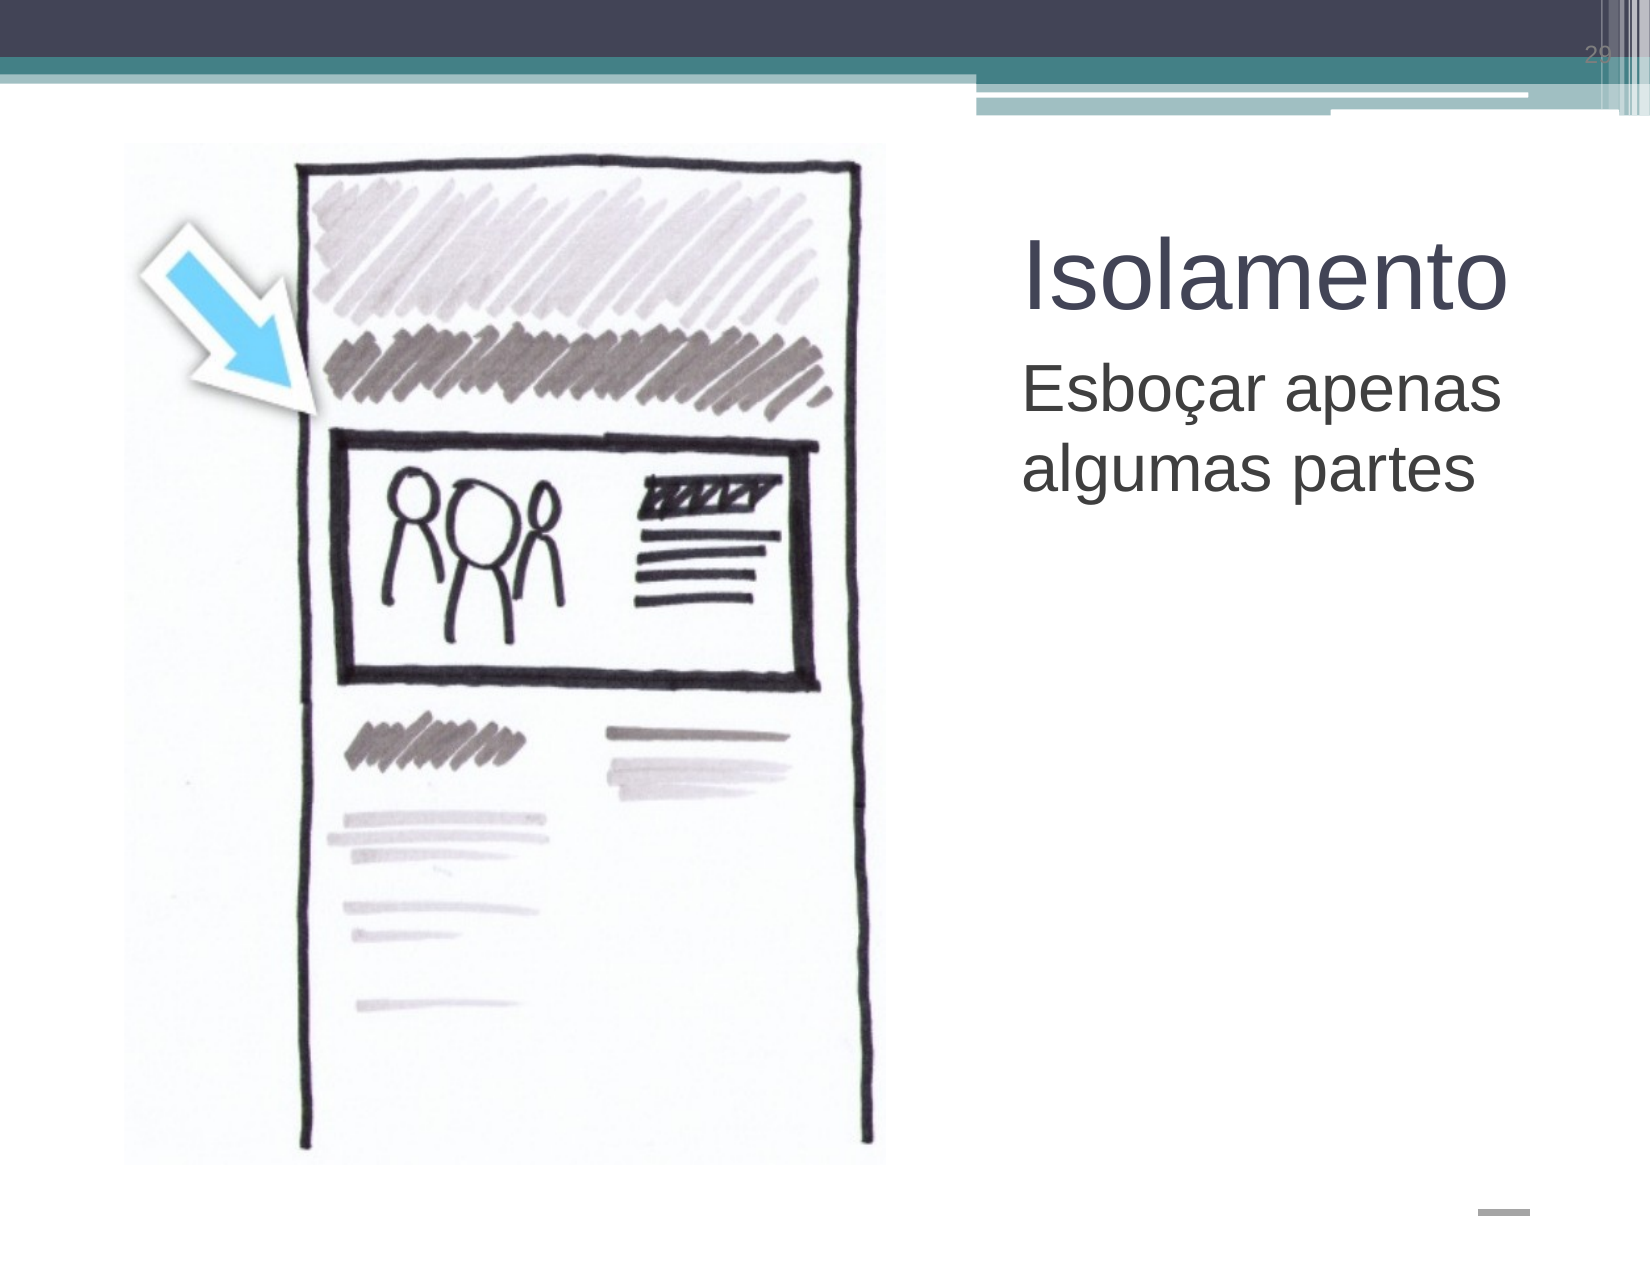

29

# Isolamento
Esboçar apenas  algumas partes